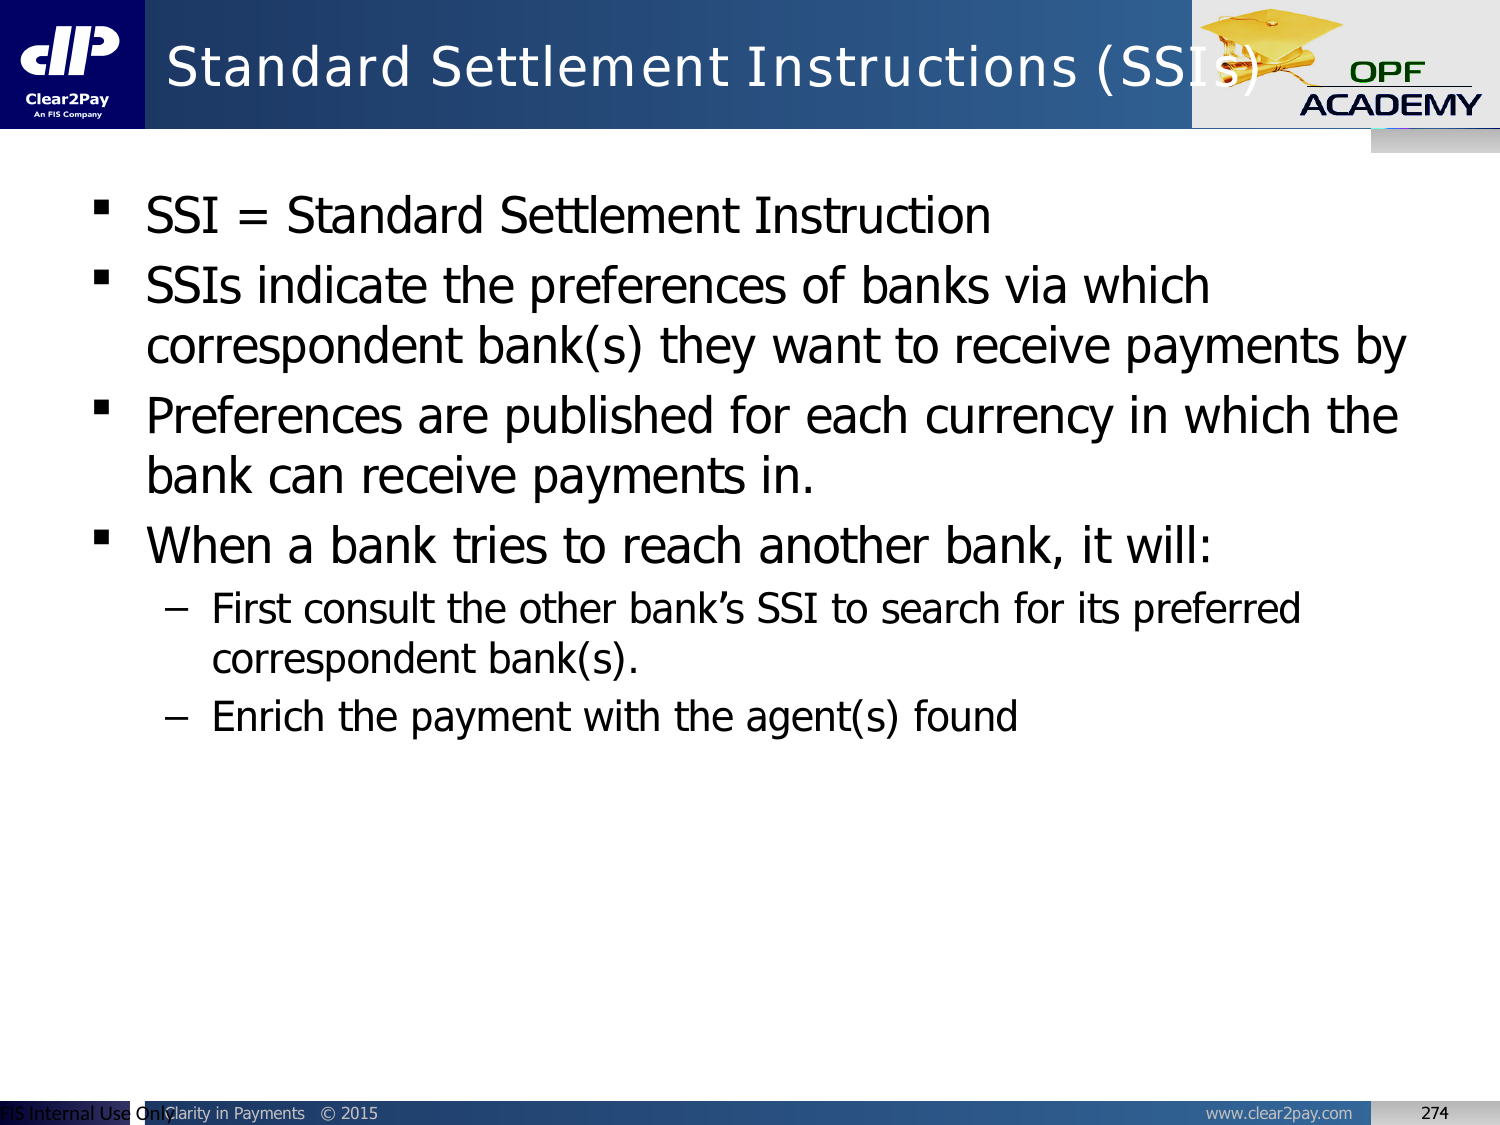

# Standard Settlement Instructions (SSIs)
SSI = Standard Settlement Instruction
SSIs indicate the preferences of banks via which correspondent bank(s) they want to receive payments by
Preferences are published for each currency in which the bank can receive payments in.
When a bank tries to reach another bank, it will:
First consult the other bank’s SSI to search for its preferred correspondent bank(s).
Enrich the payment with the agent(s) found